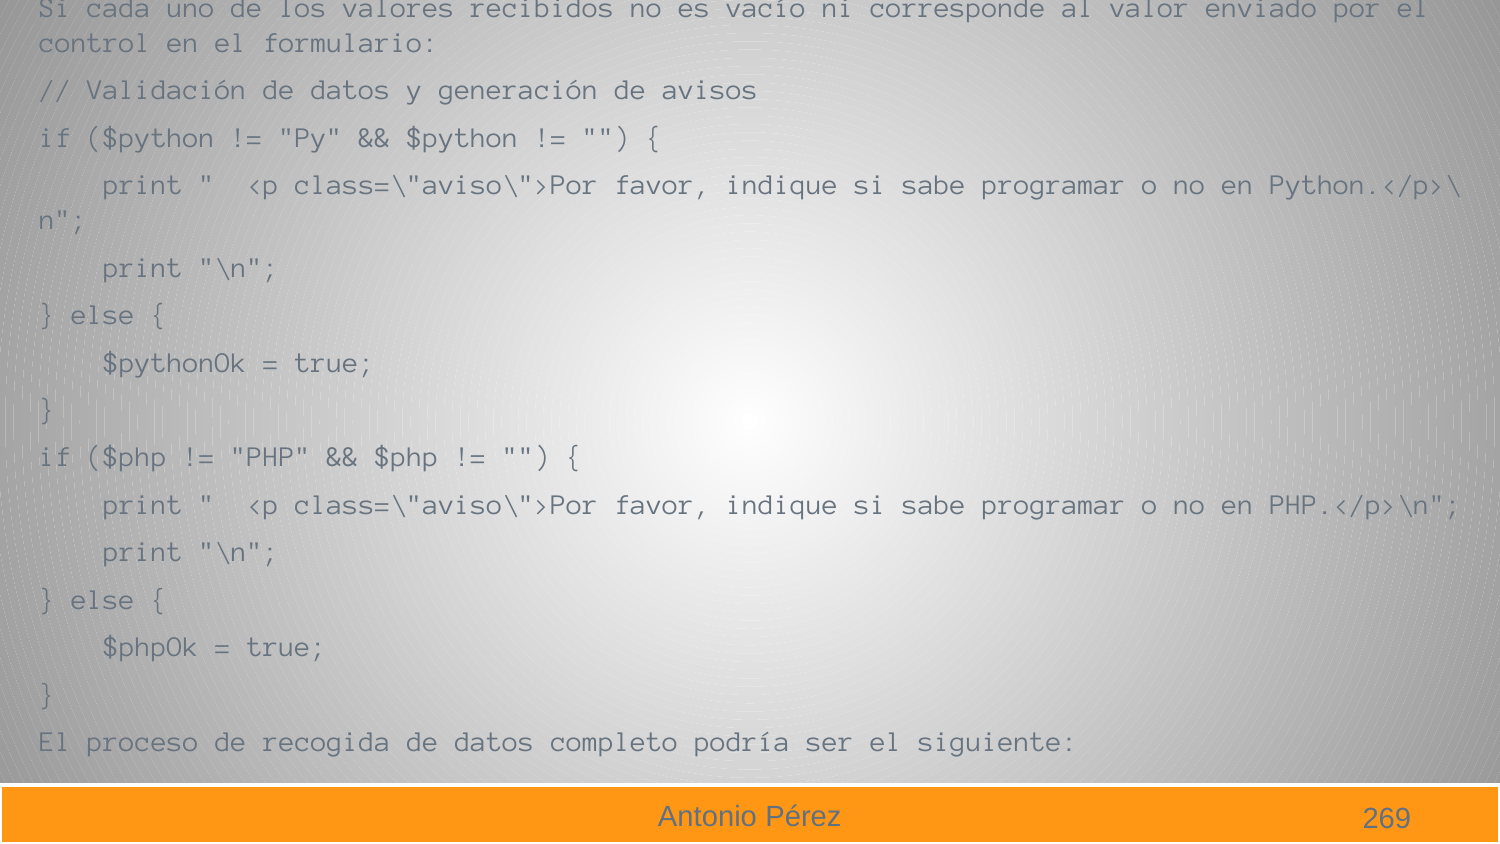

Si cada uno de los valores recibidos no es vacío ni corresponde al valor enviado por el control en el formulario:
// Validación de datos y generación de avisos
if ($python != "Py" && $python != "") {
    print "  <p class=\"aviso\">Por favor, indique si sabe programar o no en Python.</p>\n";
    print "\n";
} else {
    $pythonOk = true;
}
if ($php != "PHP" && $php != "") {
    print "  <p class=\"aviso\">Por favor, indique si sabe programar o no en PHP.</p>\n";
    print "\n";
} else {
    $phpOk = true;
}
El proceso de recogida de datos completo podría ser el siguiente:
269